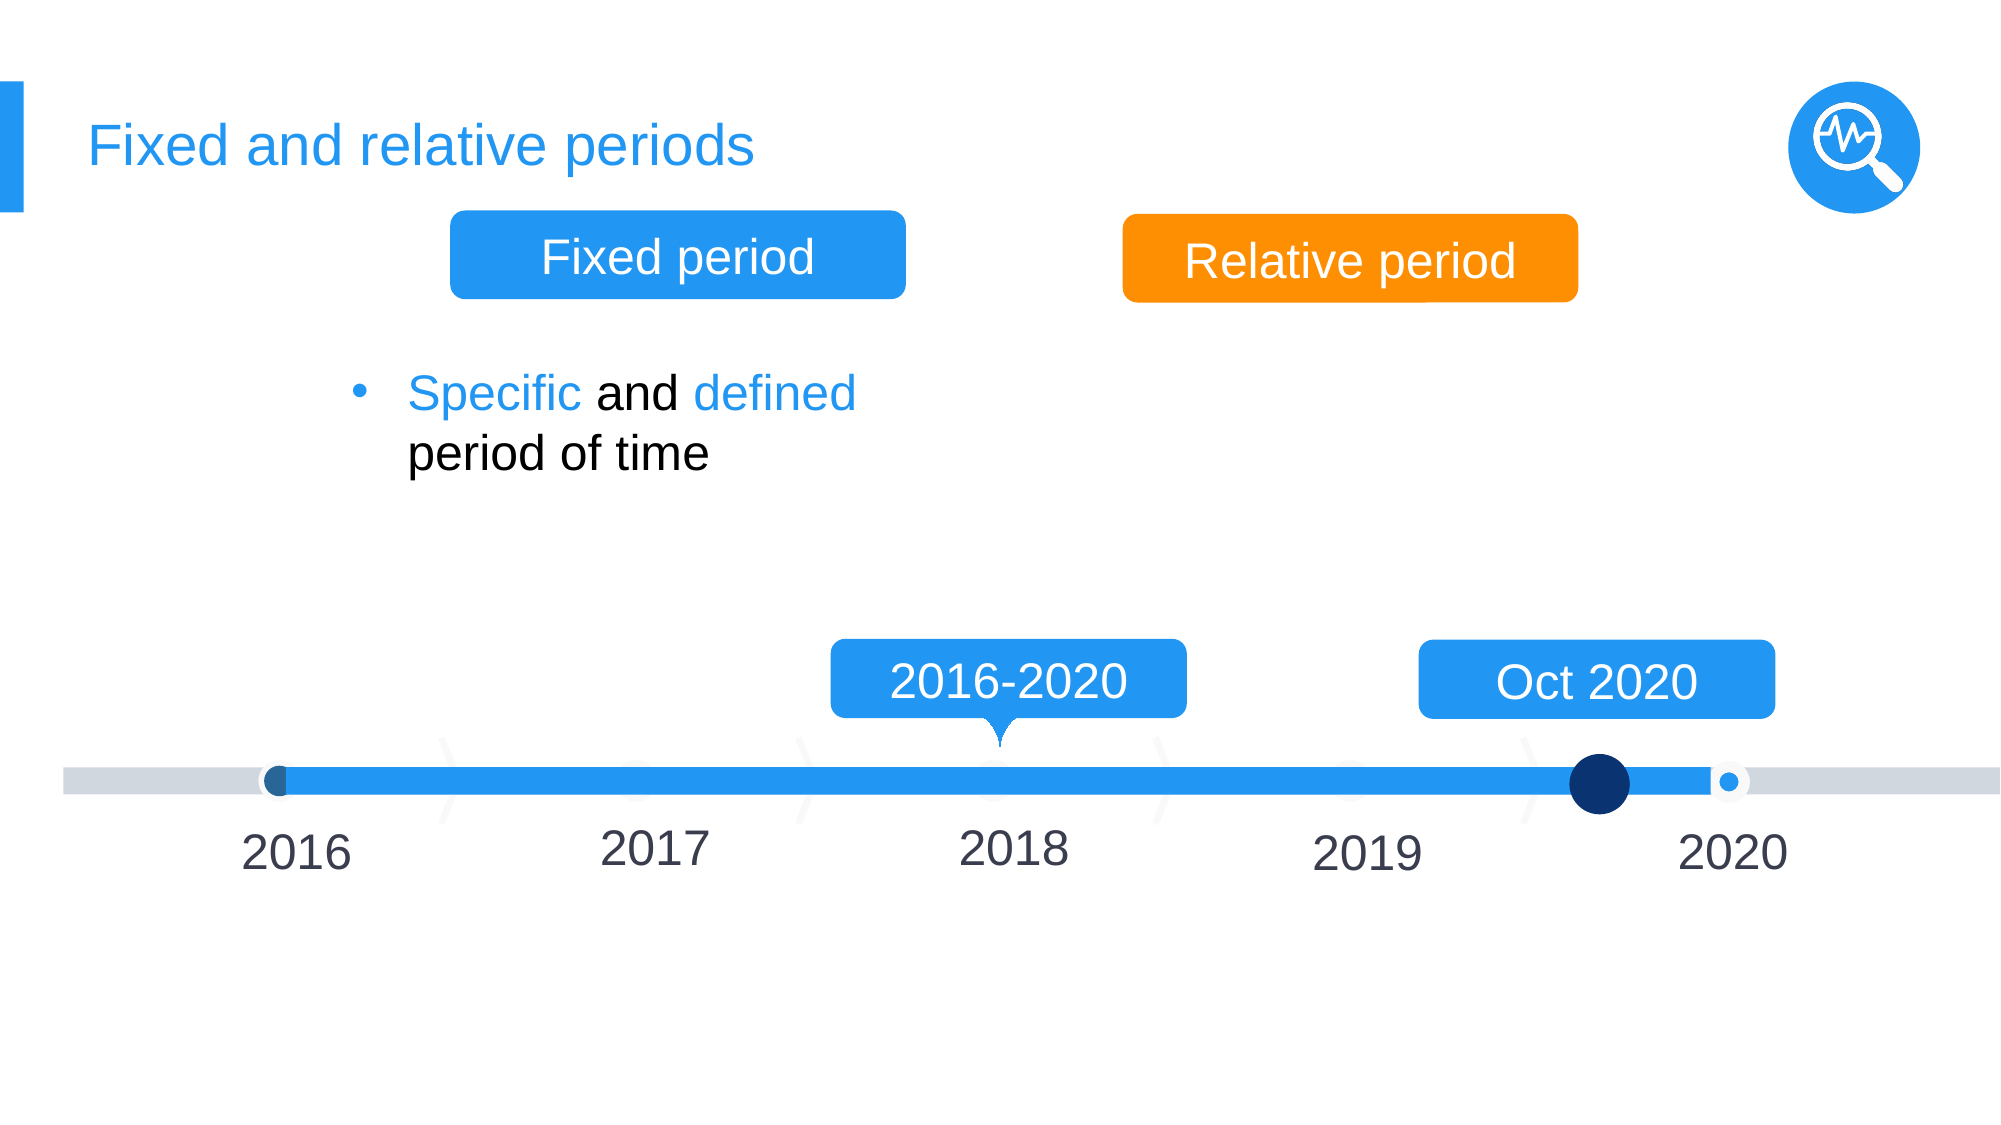

# Fixed and relative periods
Fixed period
Relative period
Specific and defined period of time
2016-2020
Oct 2020

2017
2018
2016
2020
2019